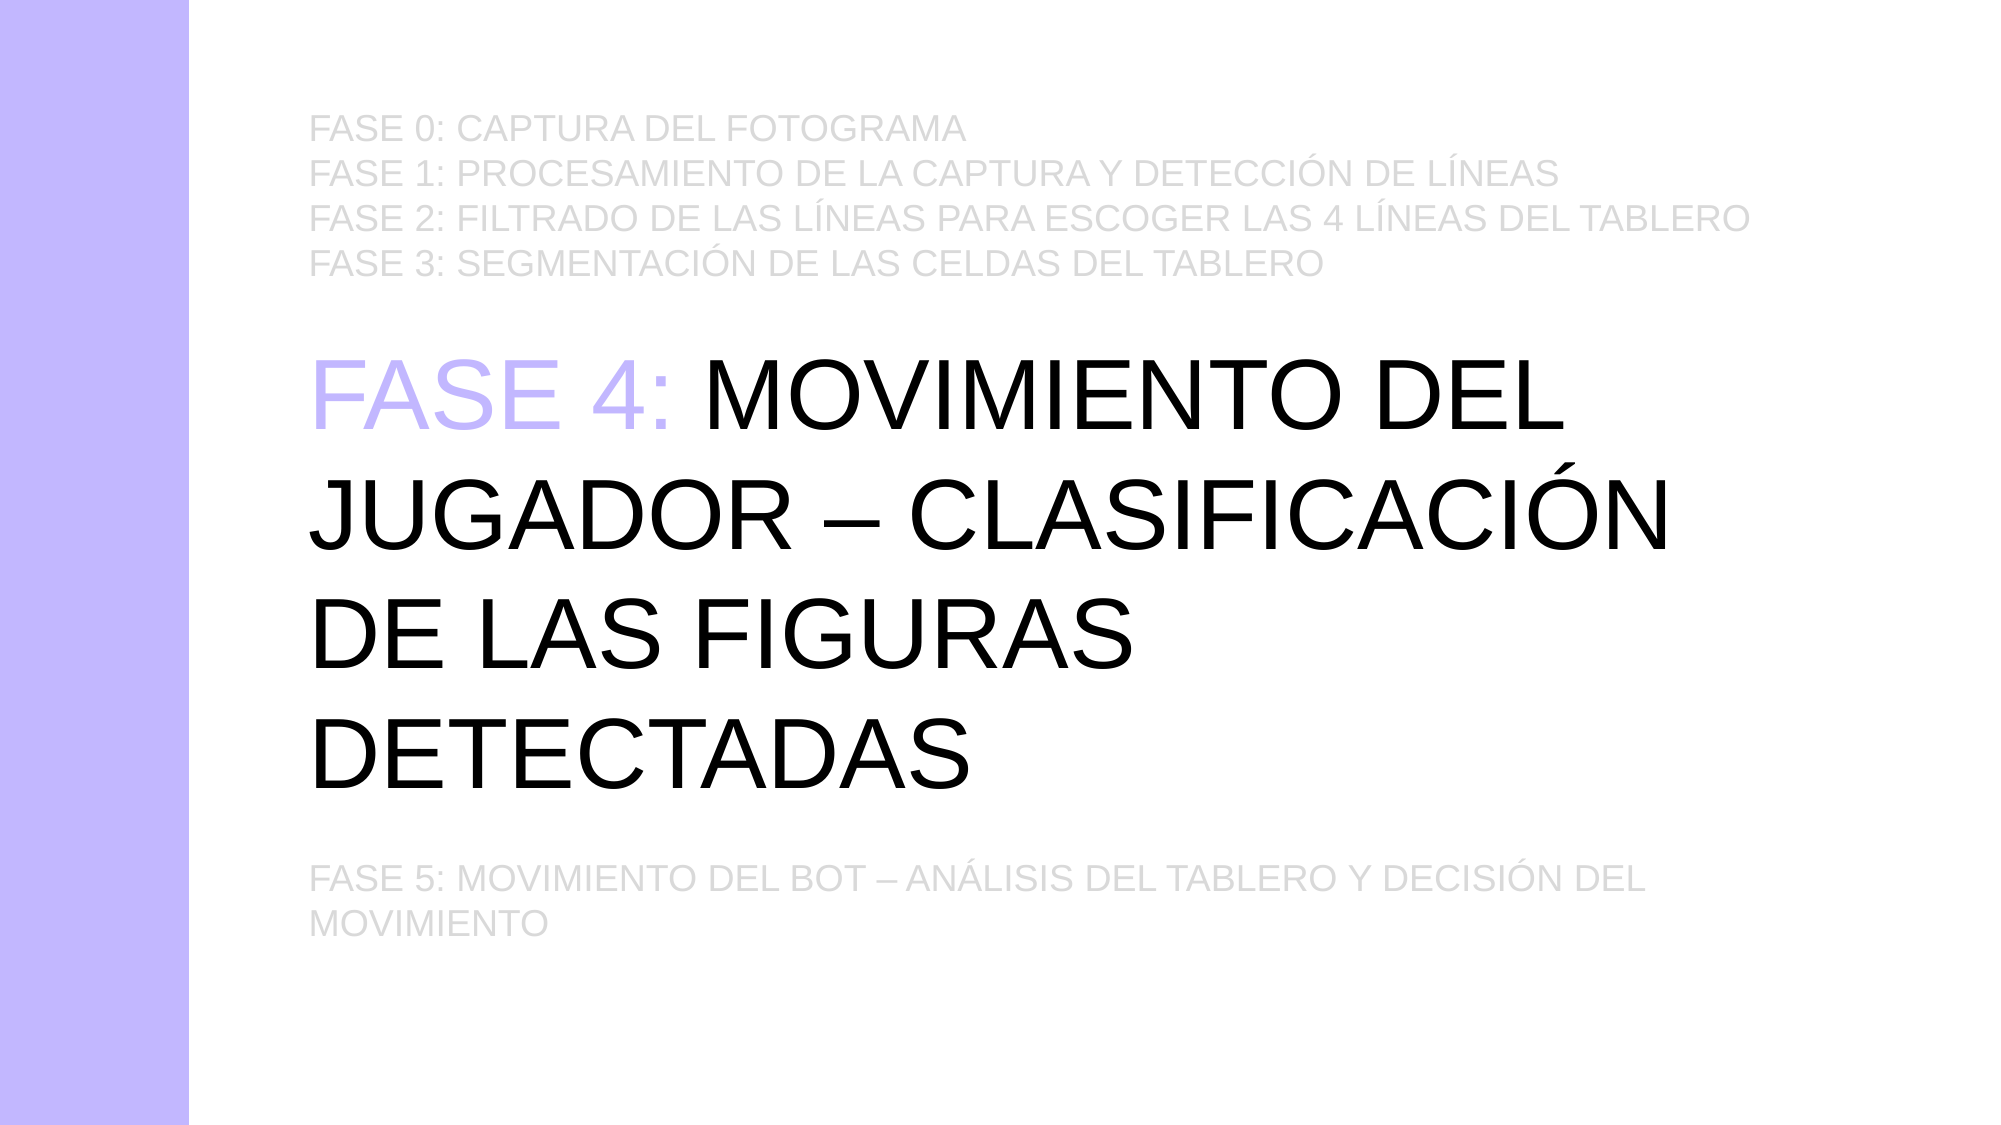

FASE 0: CAPTURA DEL FOTOGRAMA
FASE 1: PROCESAMIENTO DE LA CAPTURA Y DETECCIÓN DE LÍNEAS
FASE 2: FILTRADO DE LAS LÍNEAS PARA ESCOGER LAS 4 LÍNEAS DEL TABLERO
FASE 3: SEGMENTACIÓN DE LAS CELDAS DEL TABLERO

FASE 4: MOVIMIENTO DEL JUGADOR – CLASIFICACIÓN DE LAS FIGURAS DETECTADAS

FASE 5: MOVIMIENTO DEL BOT – ANÁLISIS DEL TABLERO Y DECISIÓN DEL MOVIMIENTO